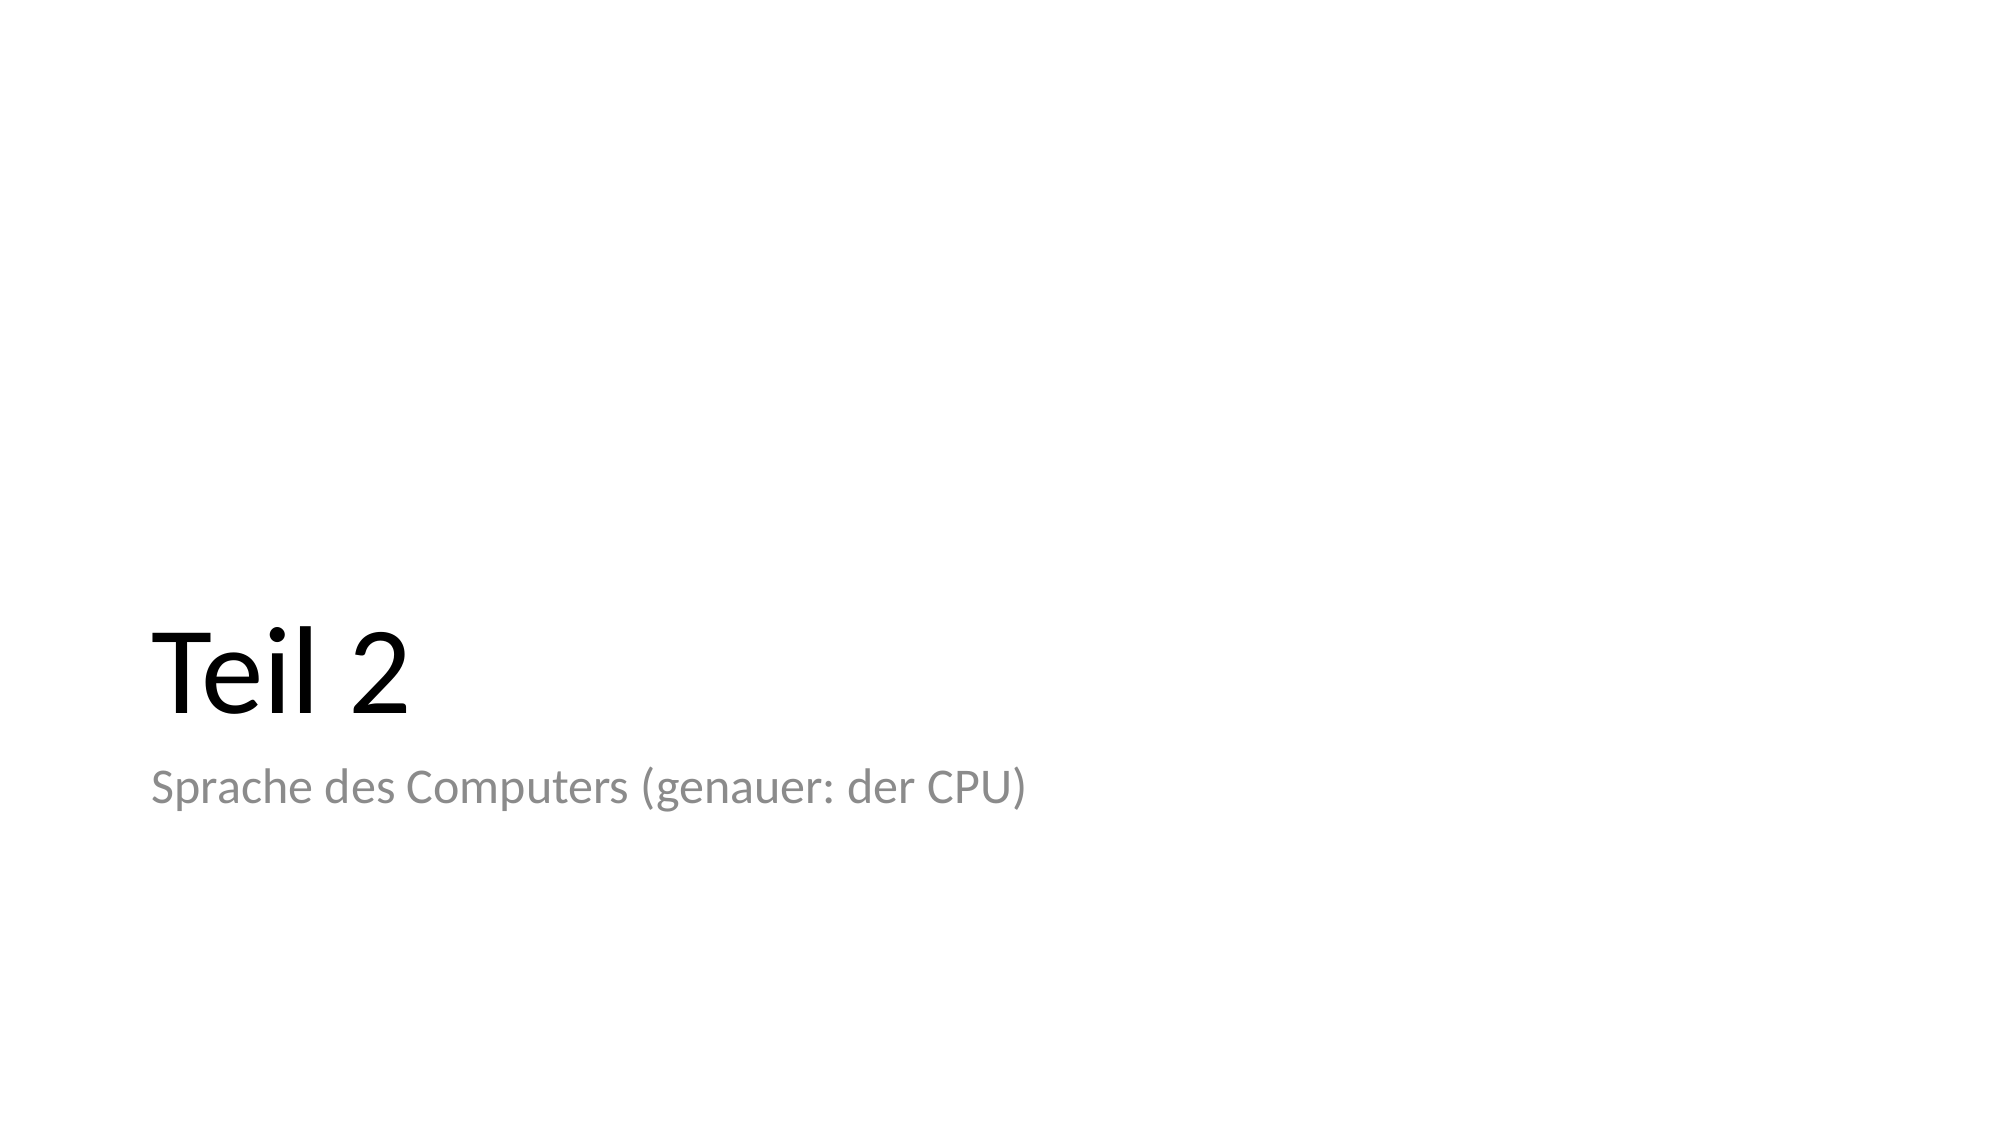

# Teil 2
Sprache des Computers (genauer: der CPU)